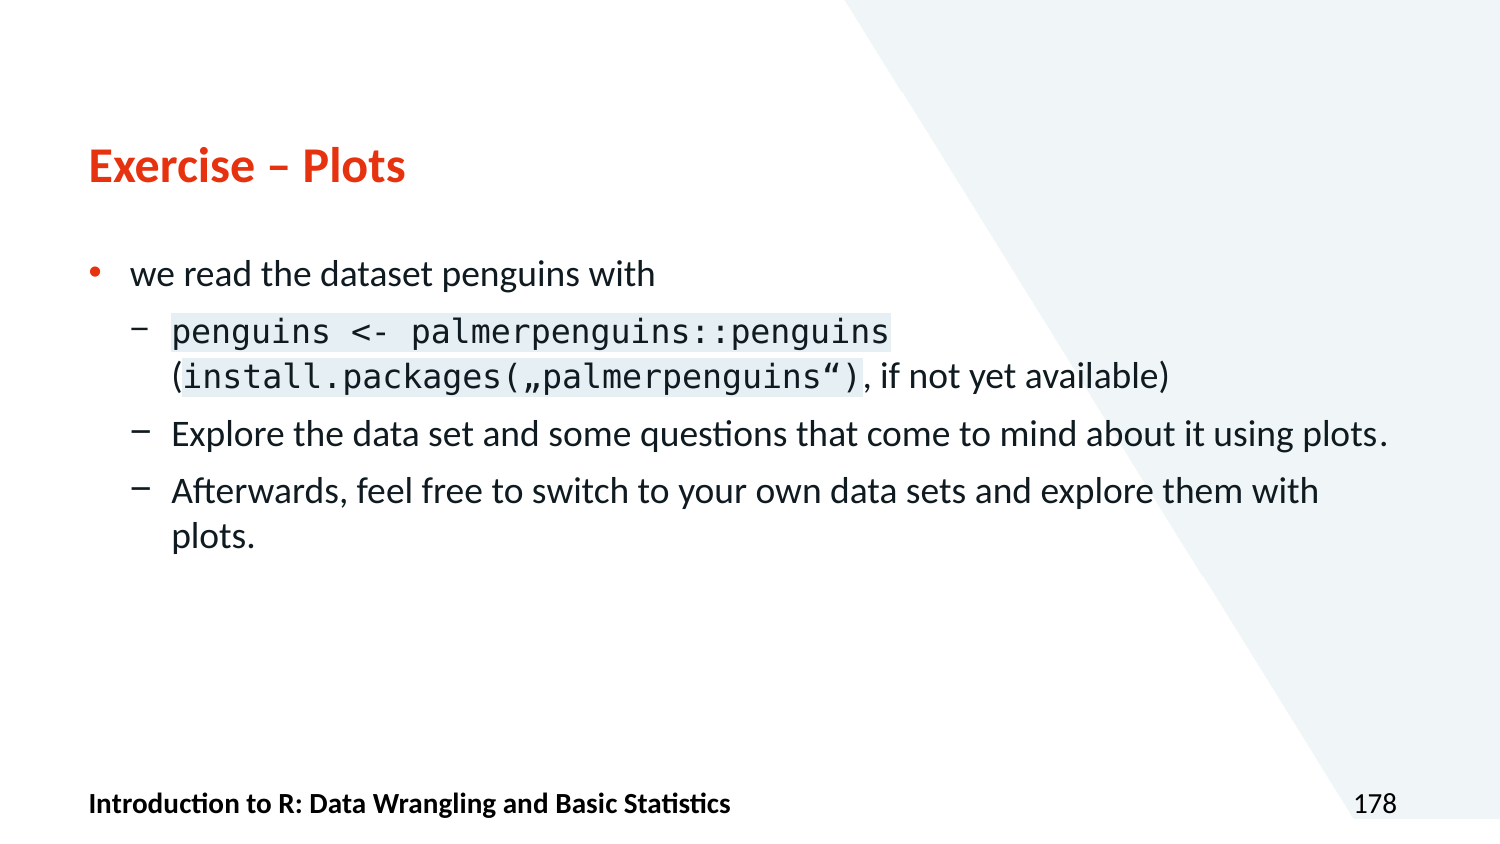

# Exercise – Plots
we read the dataset penguins with
penguins <- palmerpenguins::penguins (install.packages(„palmerpenguins“), if not yet available)
Explore the data set and some questions that come to mind about it using plots.
Afterwards, feel free to switch to your own data sets and explore them with plots.
Introduction to R: Data Wrangling and Basic Statistics
178